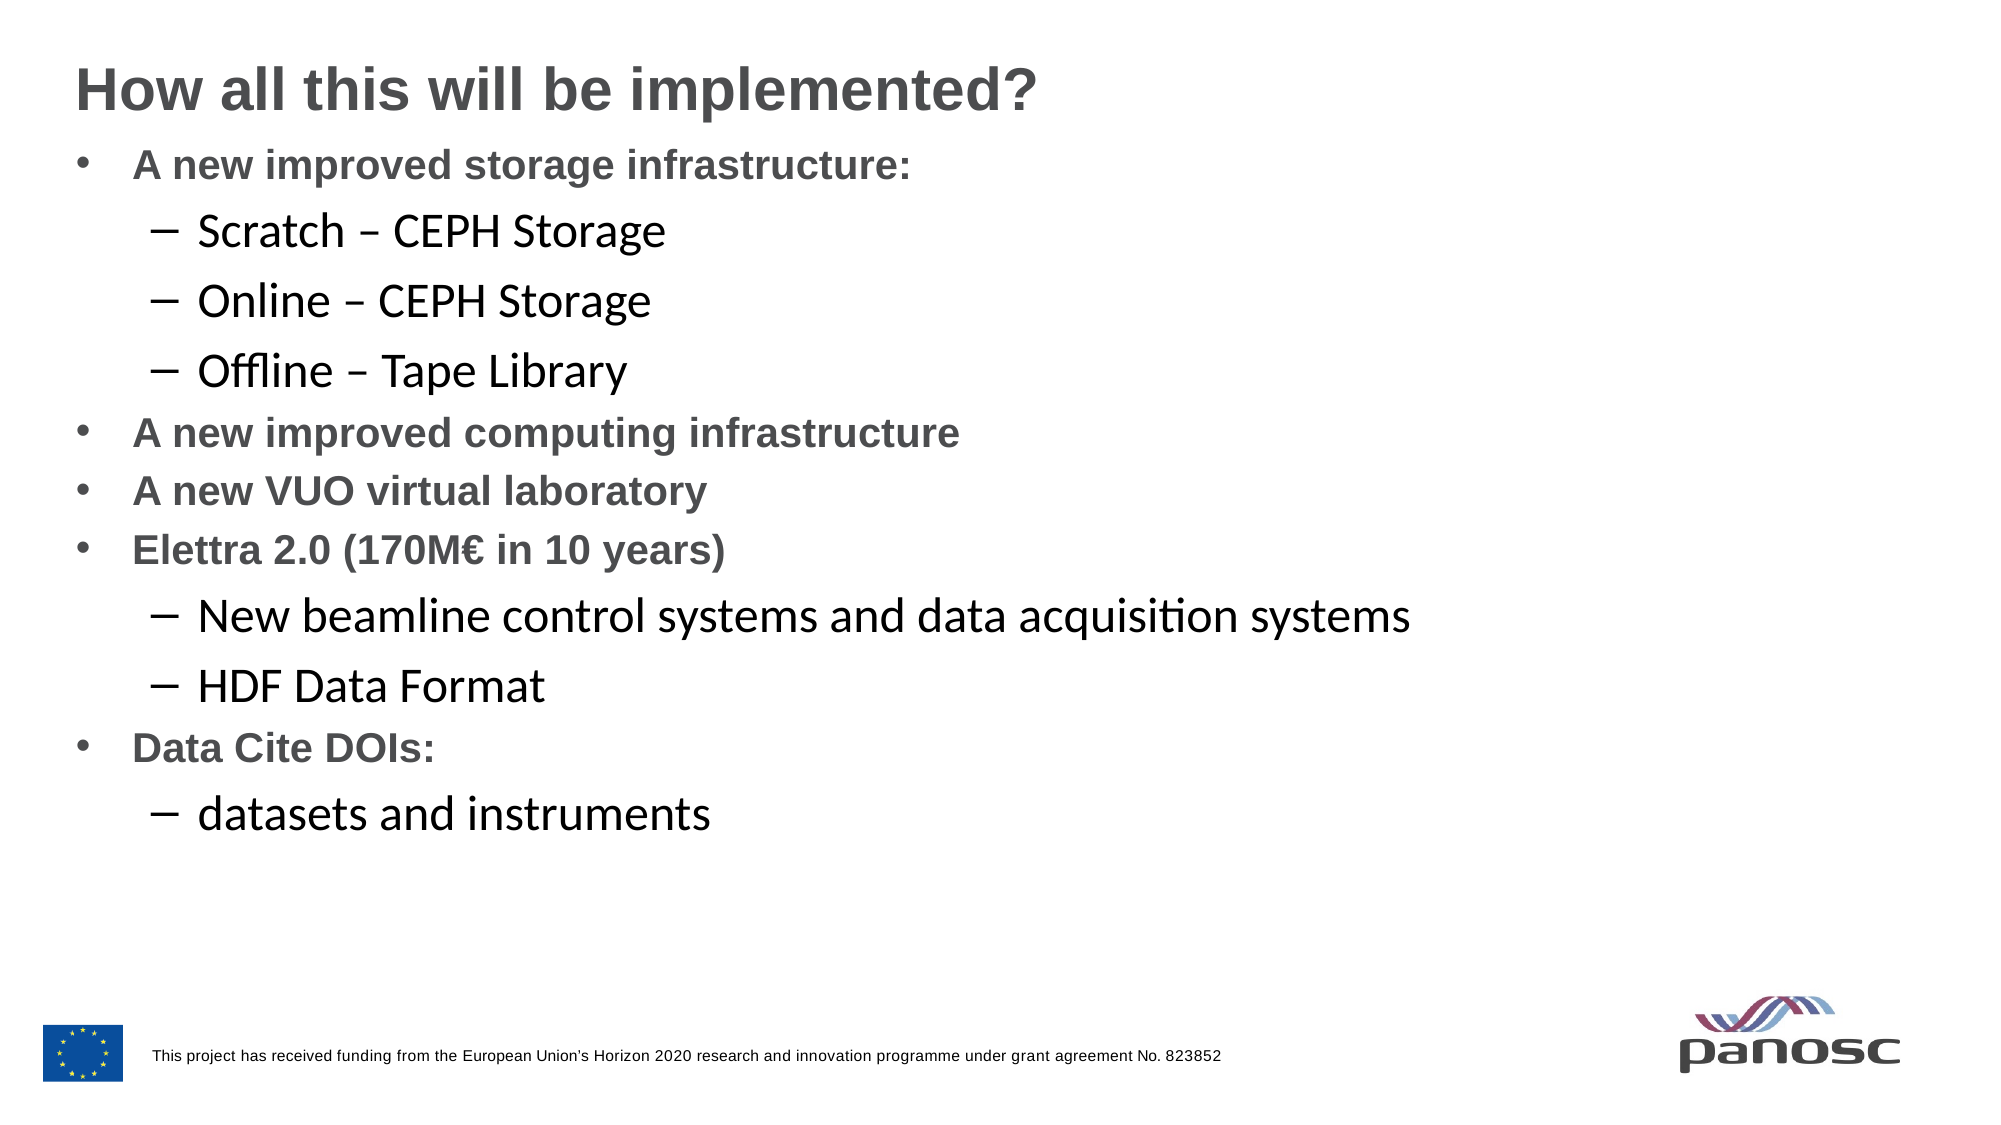

# How all this will be implemented?
A new improved storage infrastructure:
Scratch – CEPH Storage
Online – CEPH Storage
Offline – Tape Library
A new improved computing infrastructure
A new VUO virtual laboratory
Elettra 2.0 (170M€ in 10 years)
New beamline control systems and data acquisition systems
HDF Data Format
Data Cite DOIs:
datasets and instruments